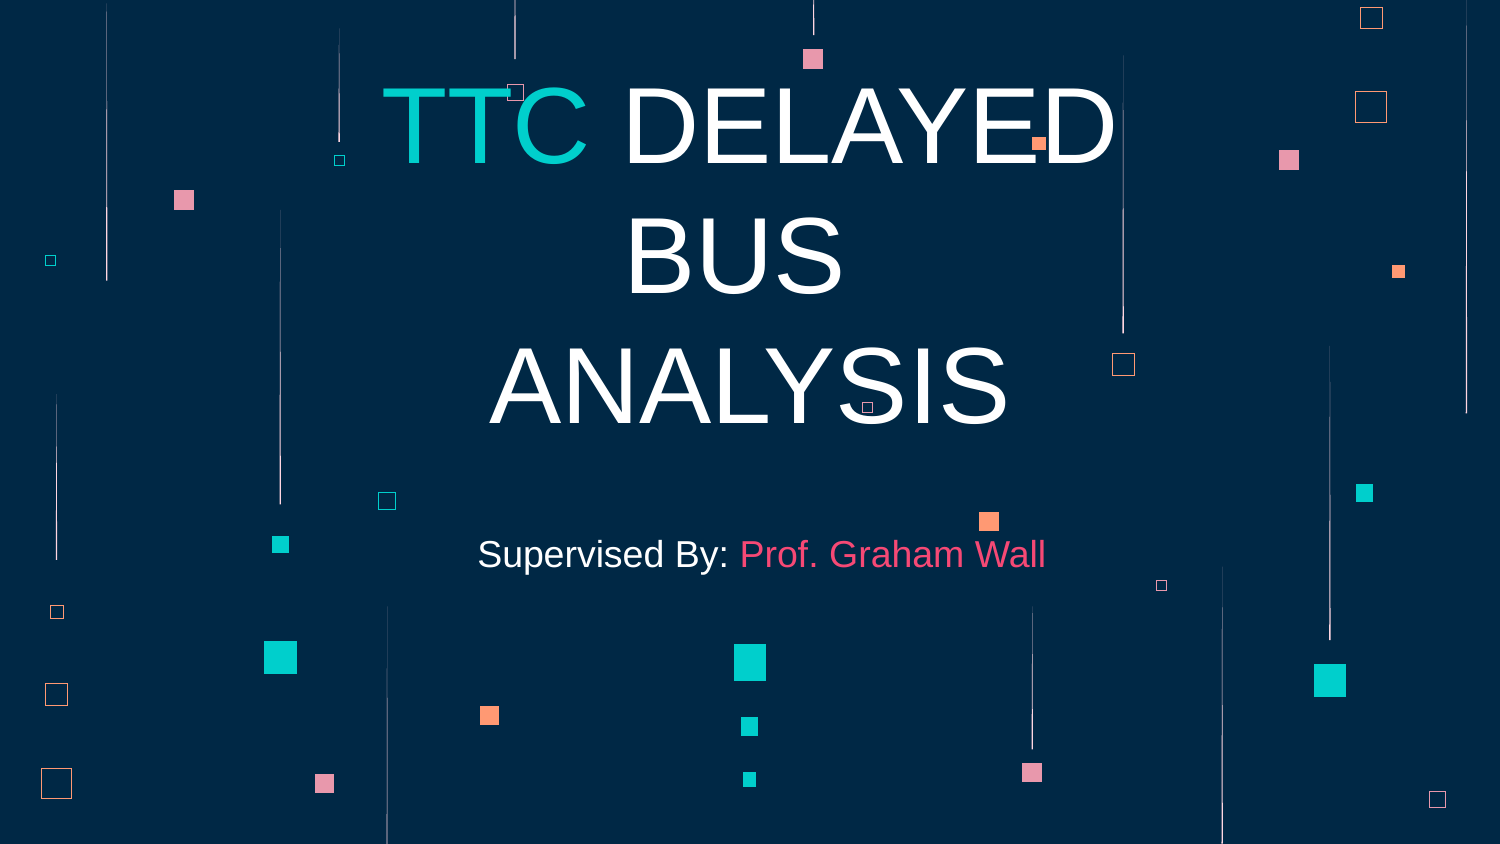

# TTC DELAYED BUS
ANALYSIS

Supervised By: Prof. Graham Wall